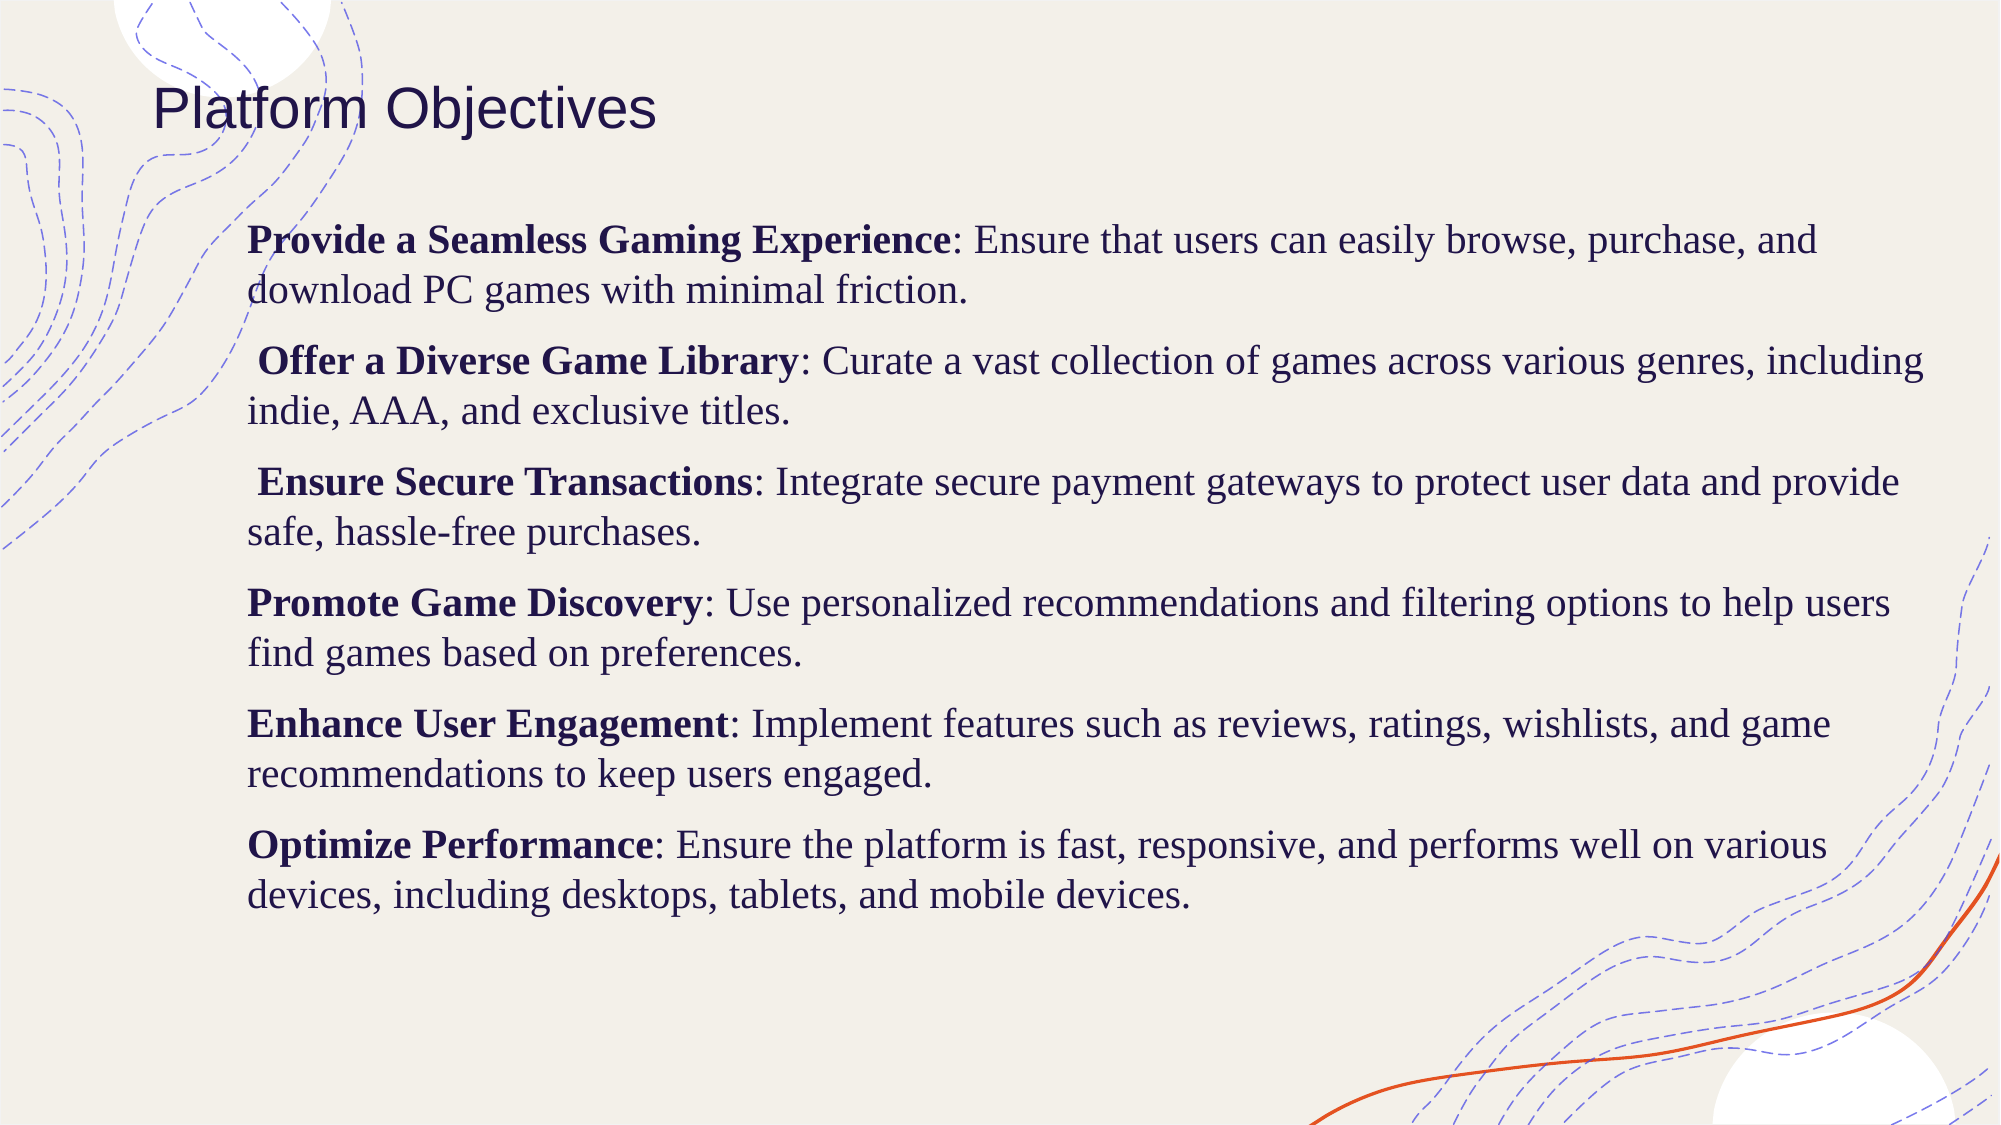

# Platform Objectives
Provide a Seamless Gaming Experience: Ensure that users can easily browse, purchase, and download PC games with minimal friction.
 Offer a Diverse Game Library: Curate a vast collection of games across various genres, including indie, AAA, and exclusive titles.
 Ensure Secure Transactions: Integrate secure payment gateways to protect user data and provide safe, hassle-free purchases.
Promote Game Discovery: Use personalized recommendations and filtering options to help users find games based on preferences.
Enhance User Engagement: Implement features such as reviews, ratings, wishlists, and game recommendations to keep users engaged.
Optimize Performance: Ensure the platform is fast, responsive, and performs well on various devices, including desktops, tablets, and mobile devices.